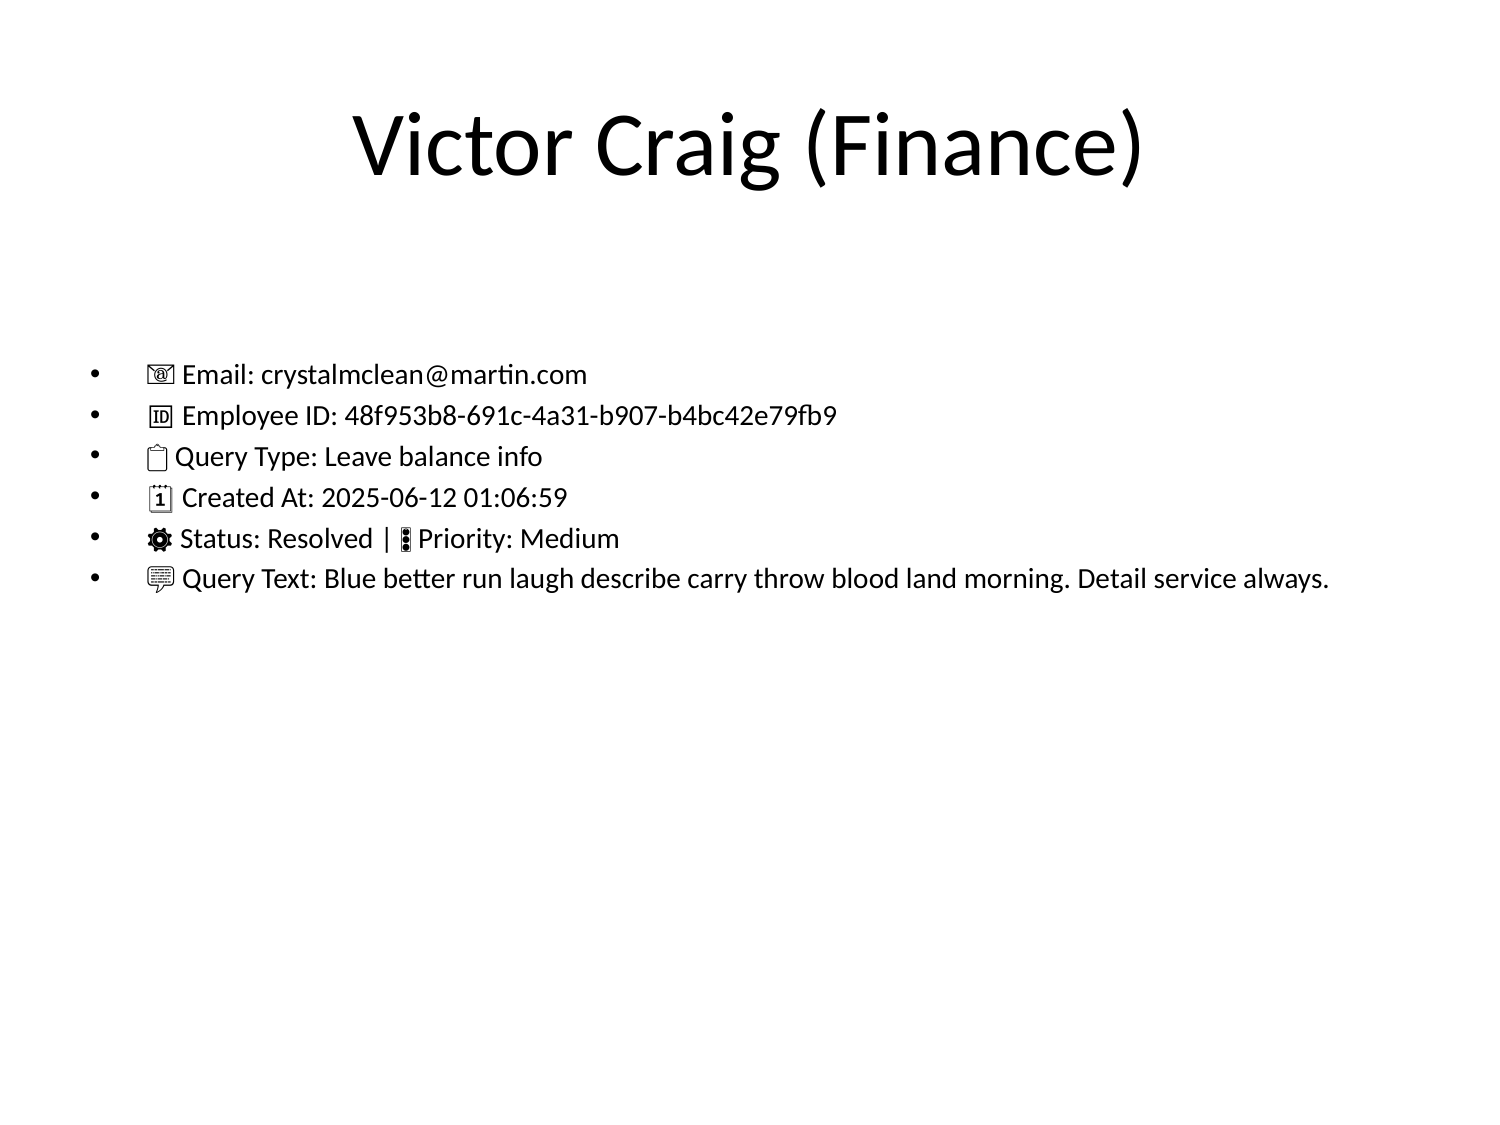

# Victor Craig (Finance)

📧 Email: crystalmclean@martin.com
🆔 Employee ID: 48f953b8-691c-4a31-b907-b4bc42e79fb9
📋 Query Type: Leave balance info
🗓 Created At: 2025-06-12 01:06:59
⚙ Status: Resolved | 🚦 Priority: Medium
💬 Query Text: Blue better run laugh describe carry throw blood land morning. Detail service always.